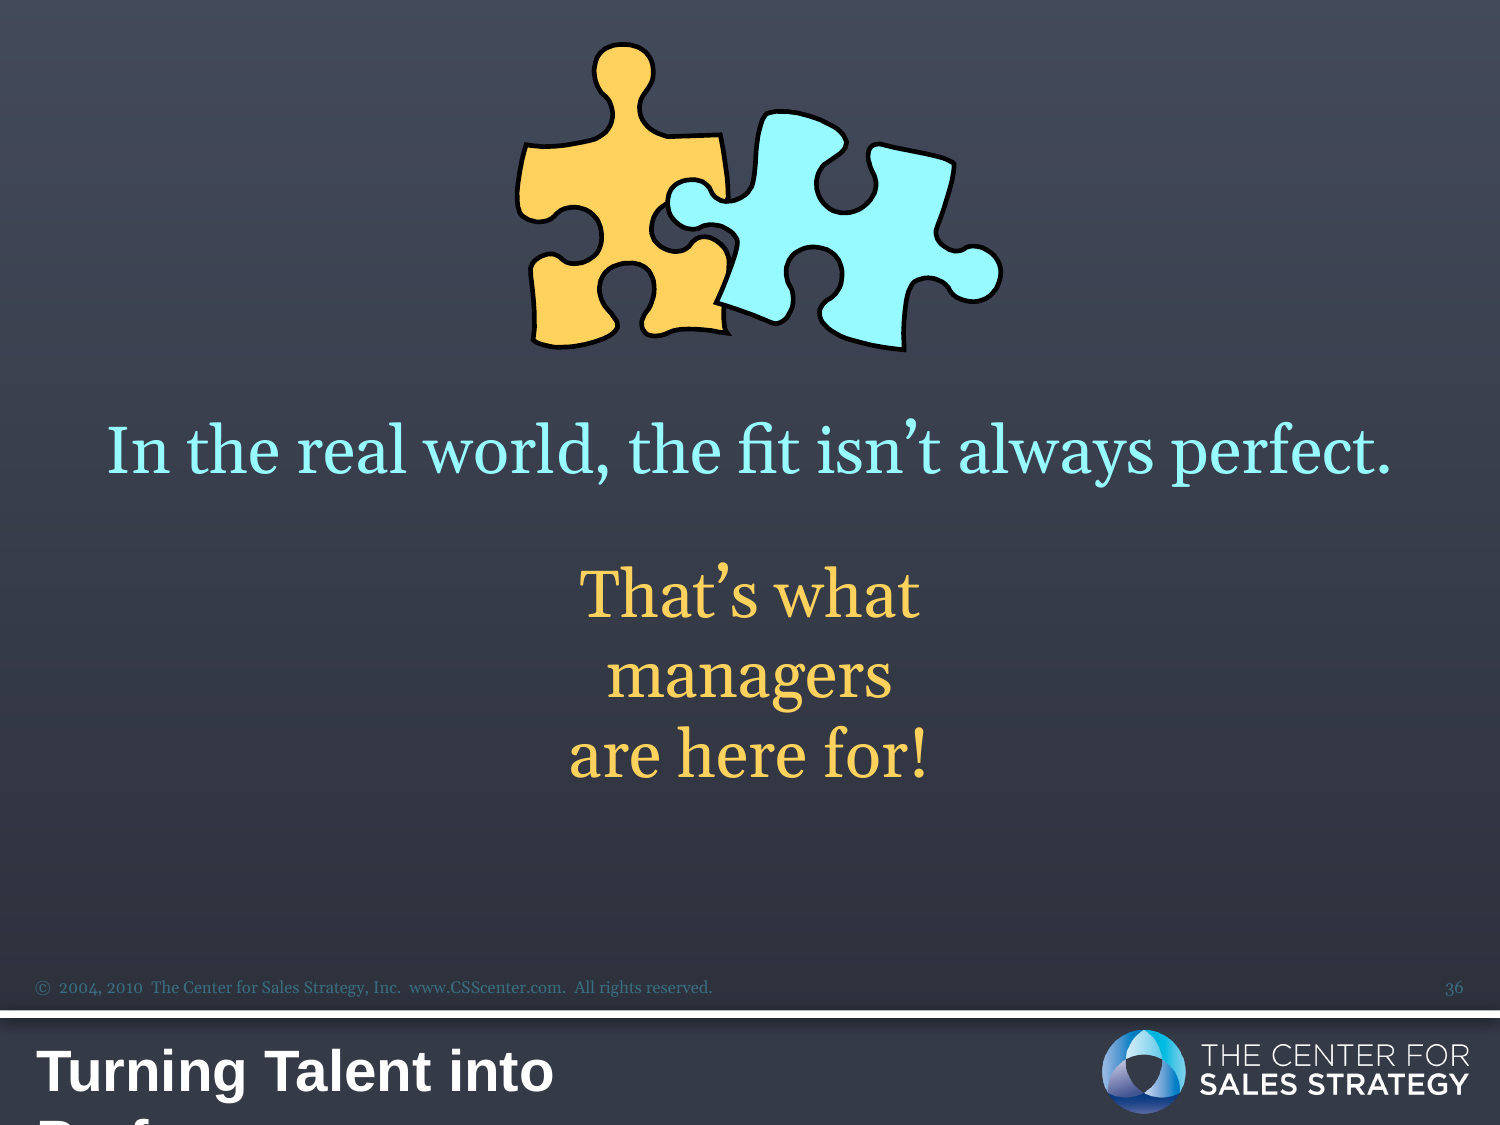

In the real world, the fit isn’t always perfect.
That’s what
managers
are here for!